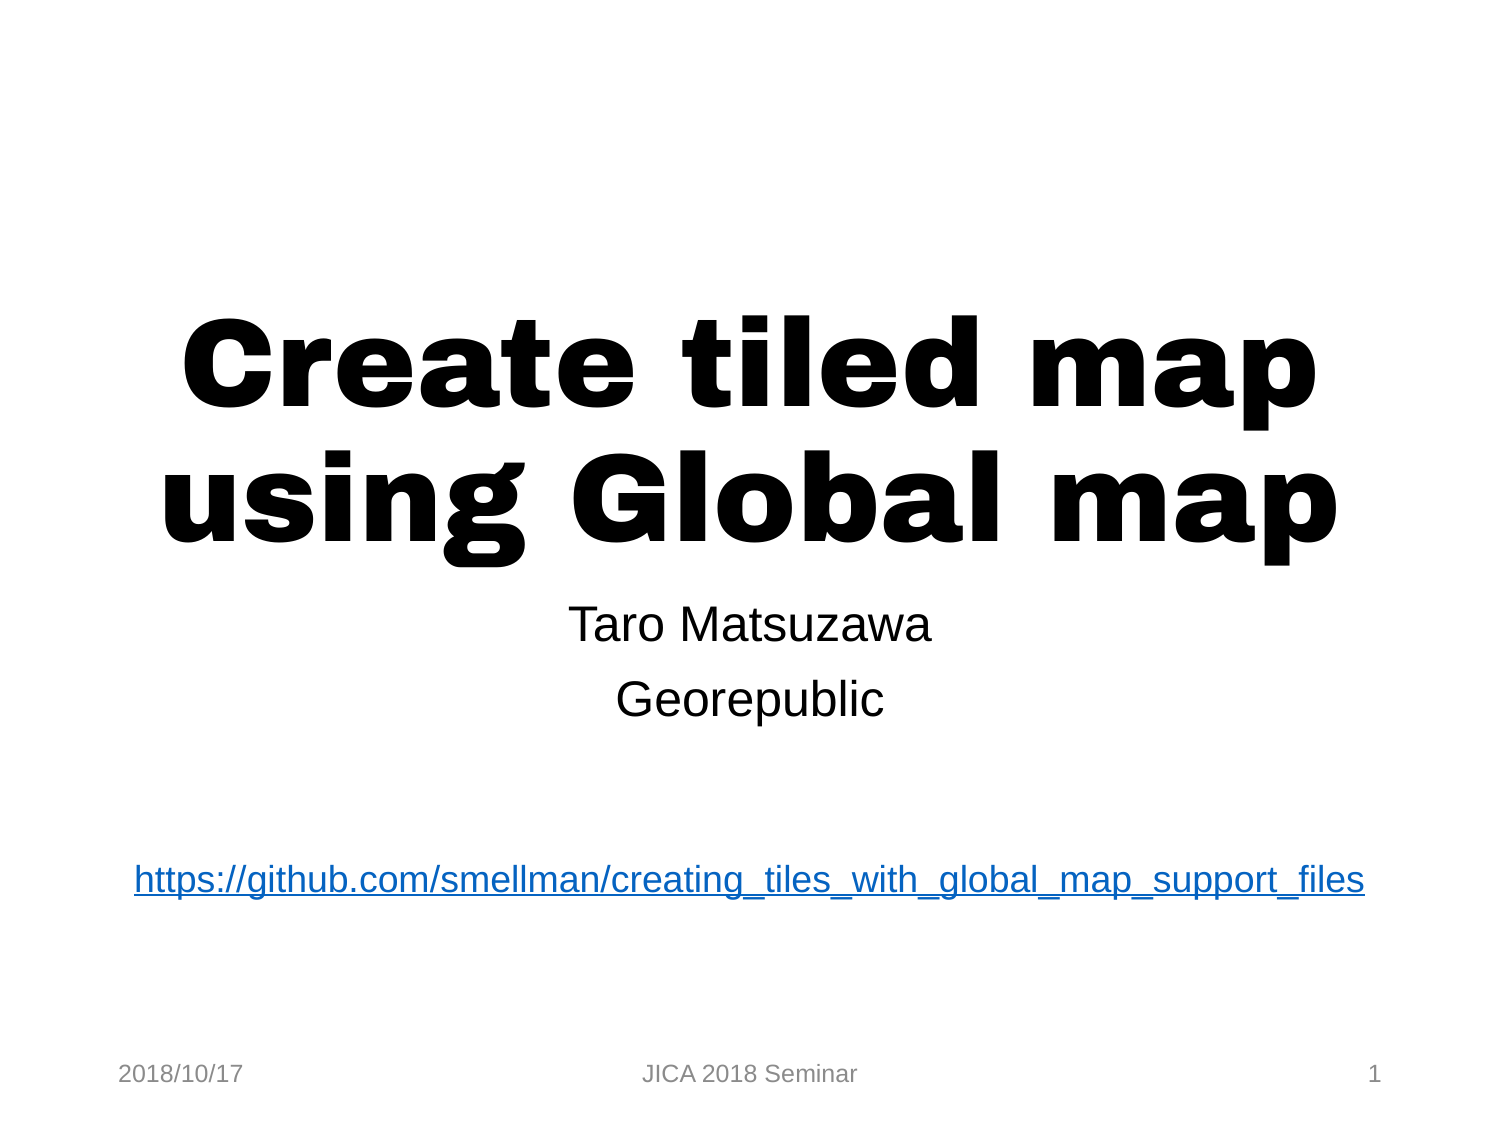

# Create tiled map using Global map
Taro Matsuzawa
Georepublic
https://github.com/smellman/creating_tiles_with_global_map_support_files
2018/10/17
JICA 2018 Seminar
1